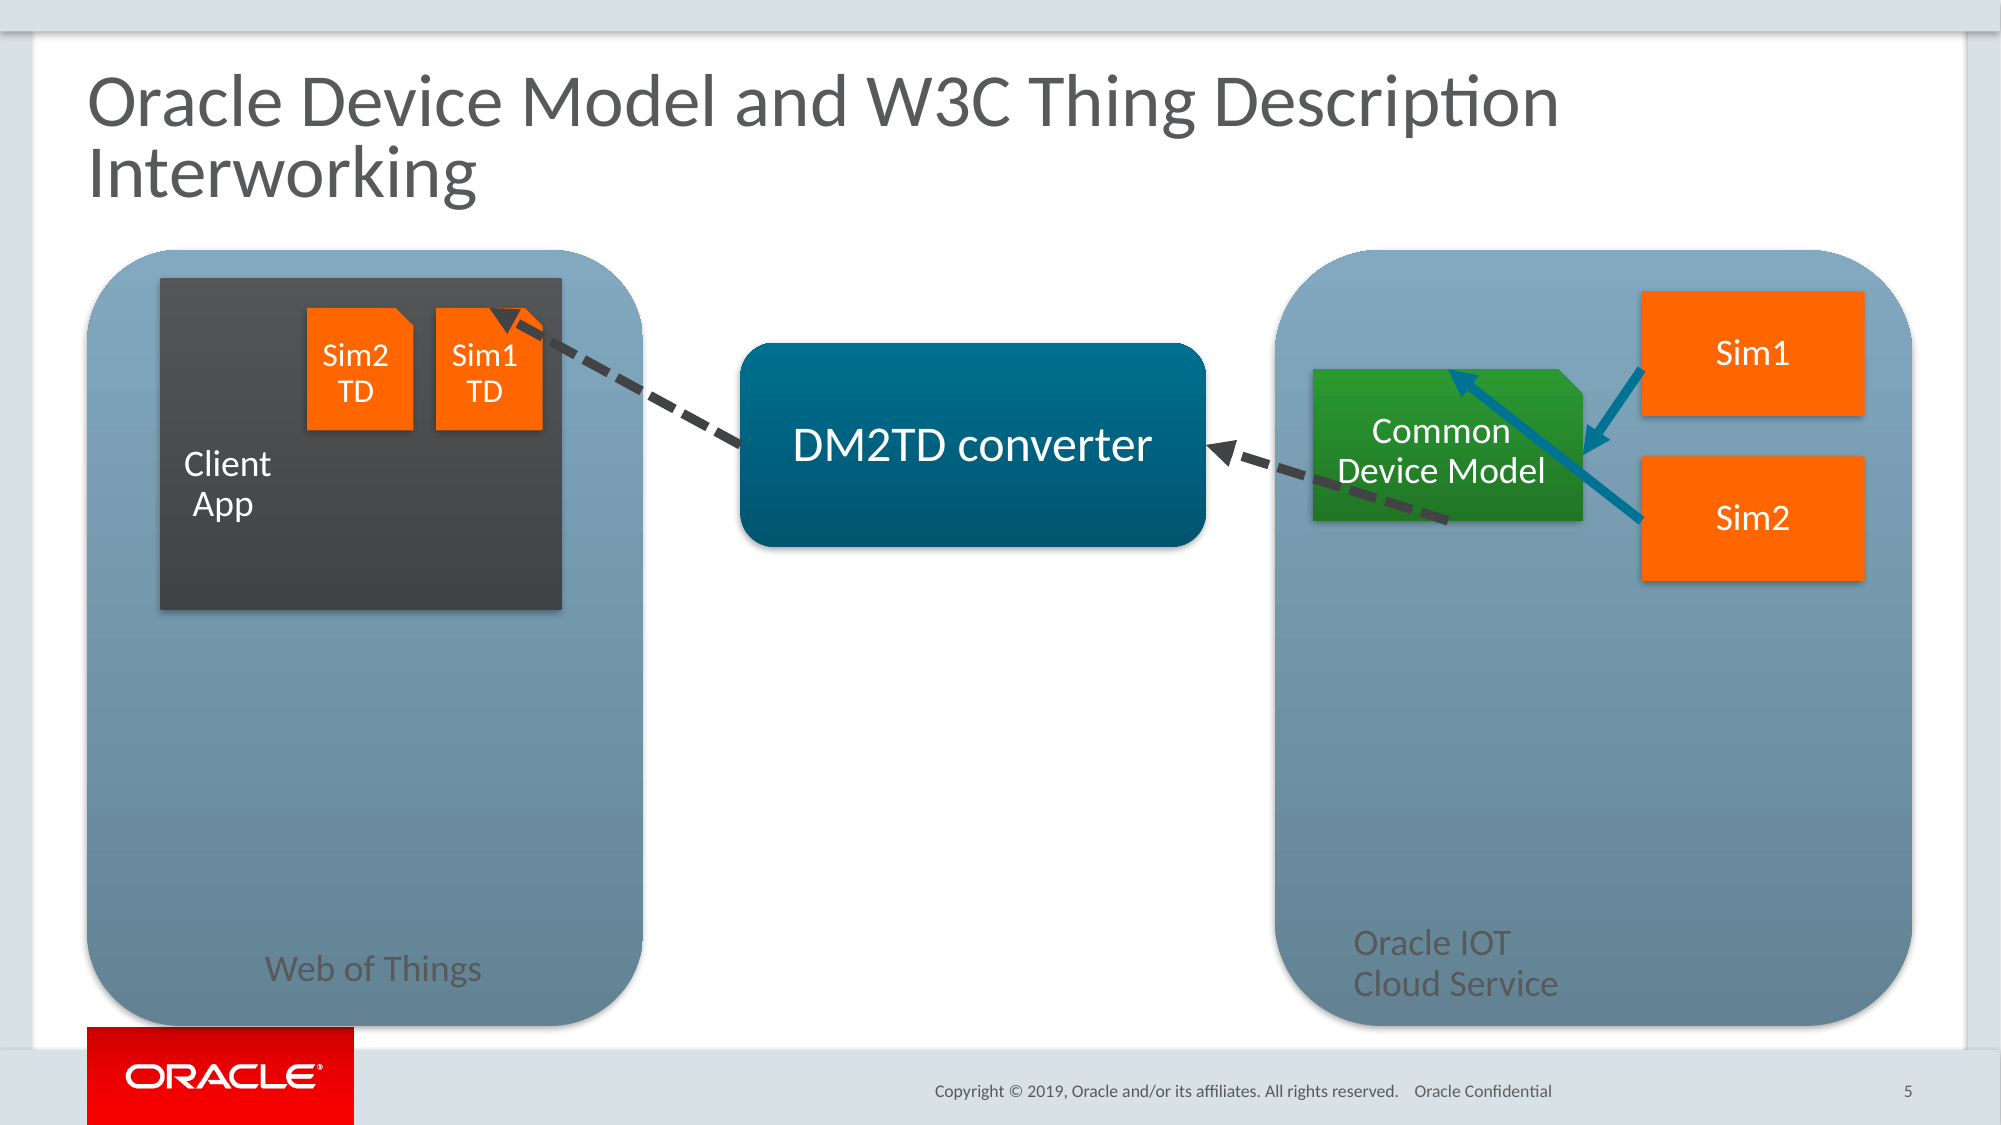

# Oracle Device Model and W3C Thing Description Interworking

 Client
  App

Sim1
Sim2
TD
Sim1
TD
DM2TD converter
Common
Device Model
Sim2
Oracle IOT
Cloud Service
Web of Things
Oracle Confidential
5